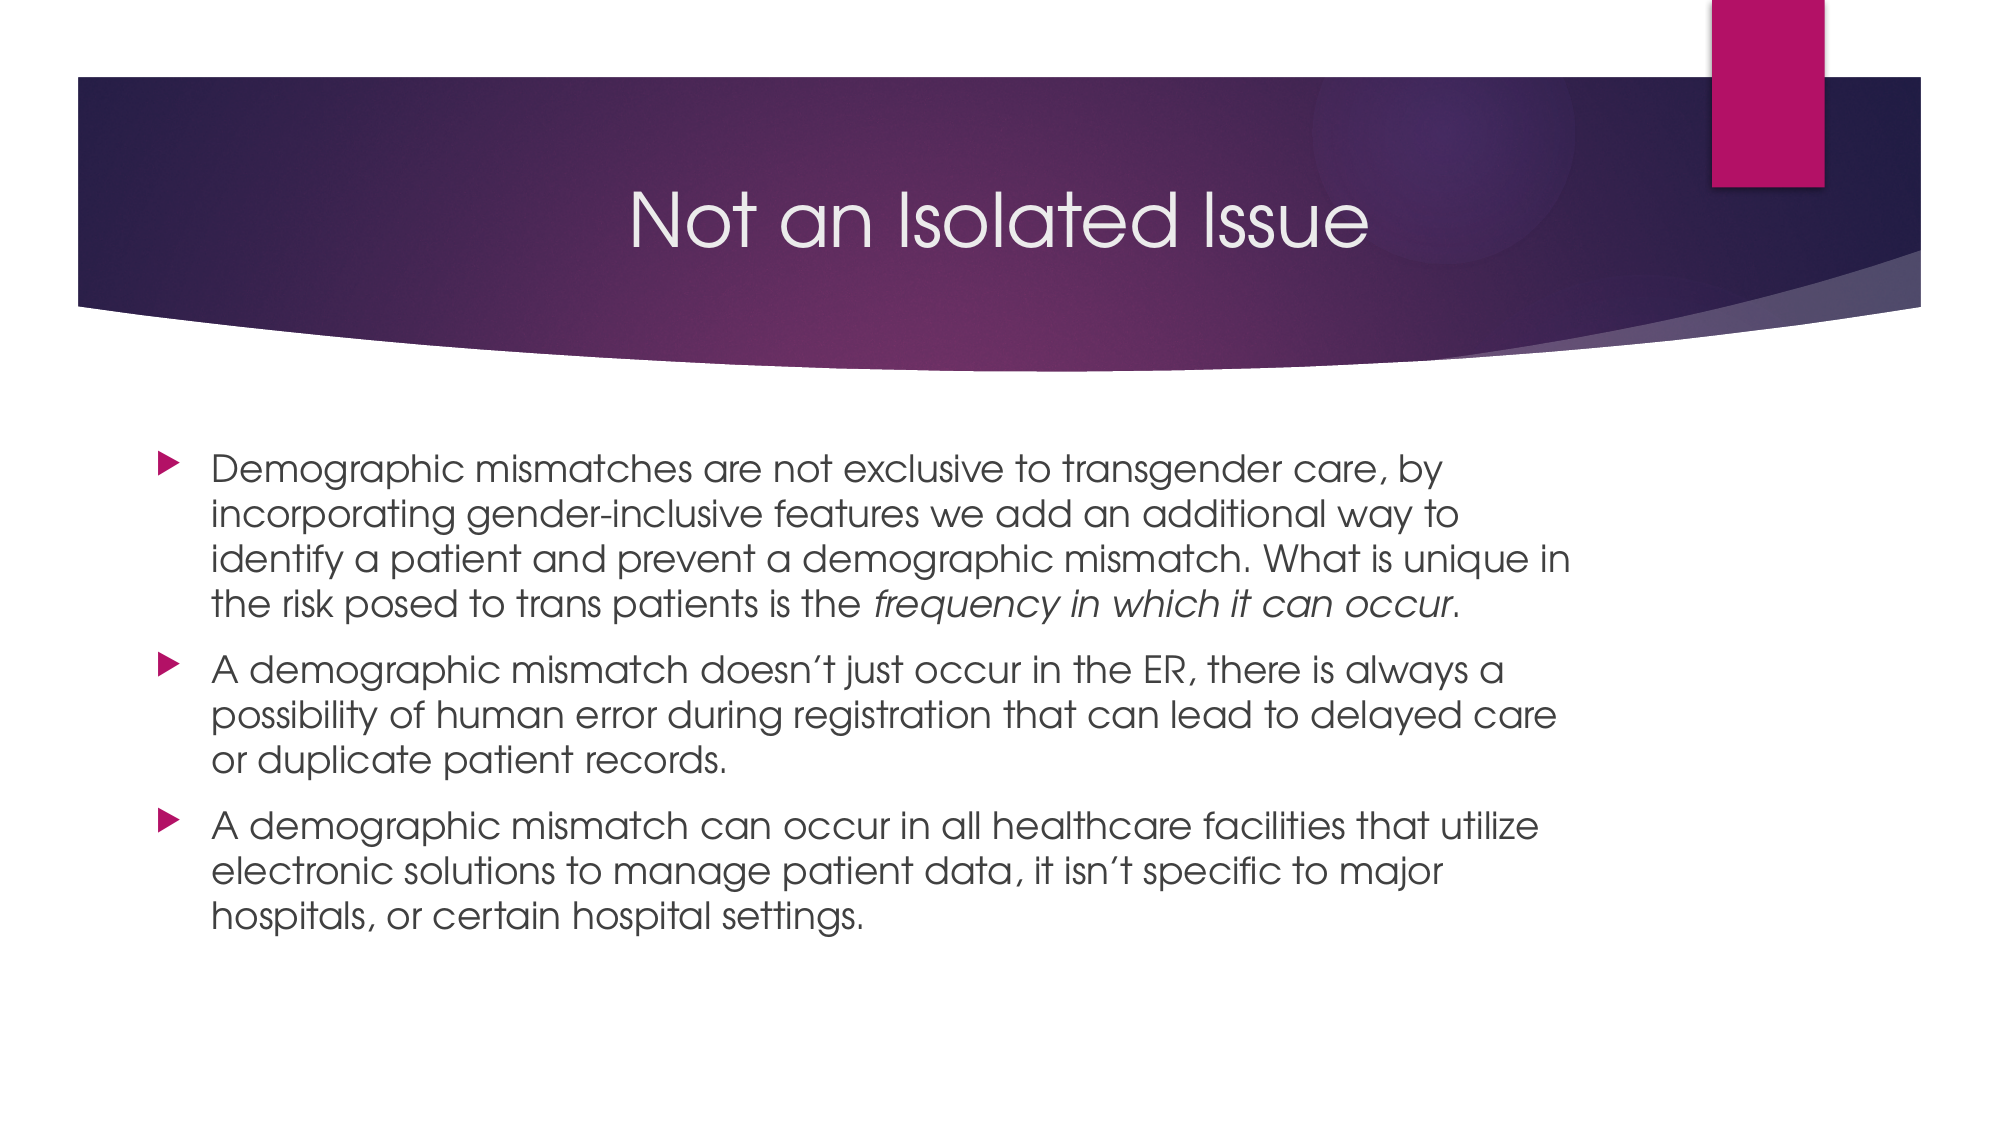

# Not an Isolated Issue
Demographic mismatches are not exclusive to transgender care, by incorporating gender-inclusive features we add an additional way to identify a patient and prevent a demographic mismatch. What is unique in the risk posed to trans patients is the frequency in which it can occur.
A demographic mismatch doesn’t just occur in the ER, there is always a possibility of human error during registration that can lead to delayed care or duplicate patient records.
A demographic mismatch can occur in all healthcare facilities that utilize electronic solutions to manage patient data, it isn’t specific to major hospitals, or certain hospital settings.